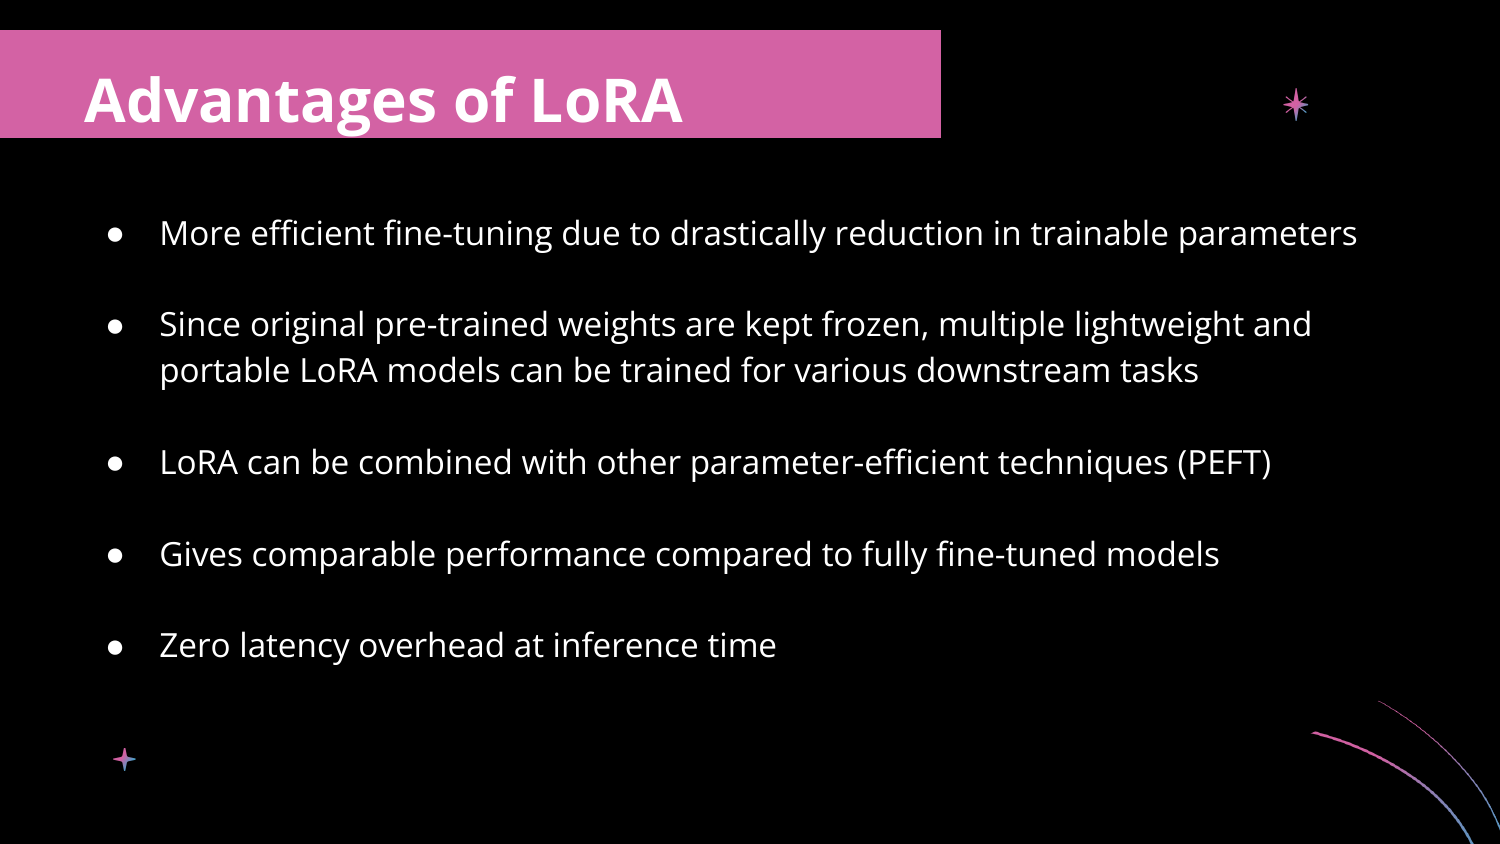

Advantages of LoRA

More efficient fine-tuning due to drastically reduction in trainable parameters

Since original pre-trained weights are kept frozen, multiple lightweight and portable LoRA models can be trained for various downstream tasks

LoRA can be combined with other parameter-efficient techniques (PEFT)

Gives comparable performance compared to fully fine-tuned models

Zero latency overhead at inference time